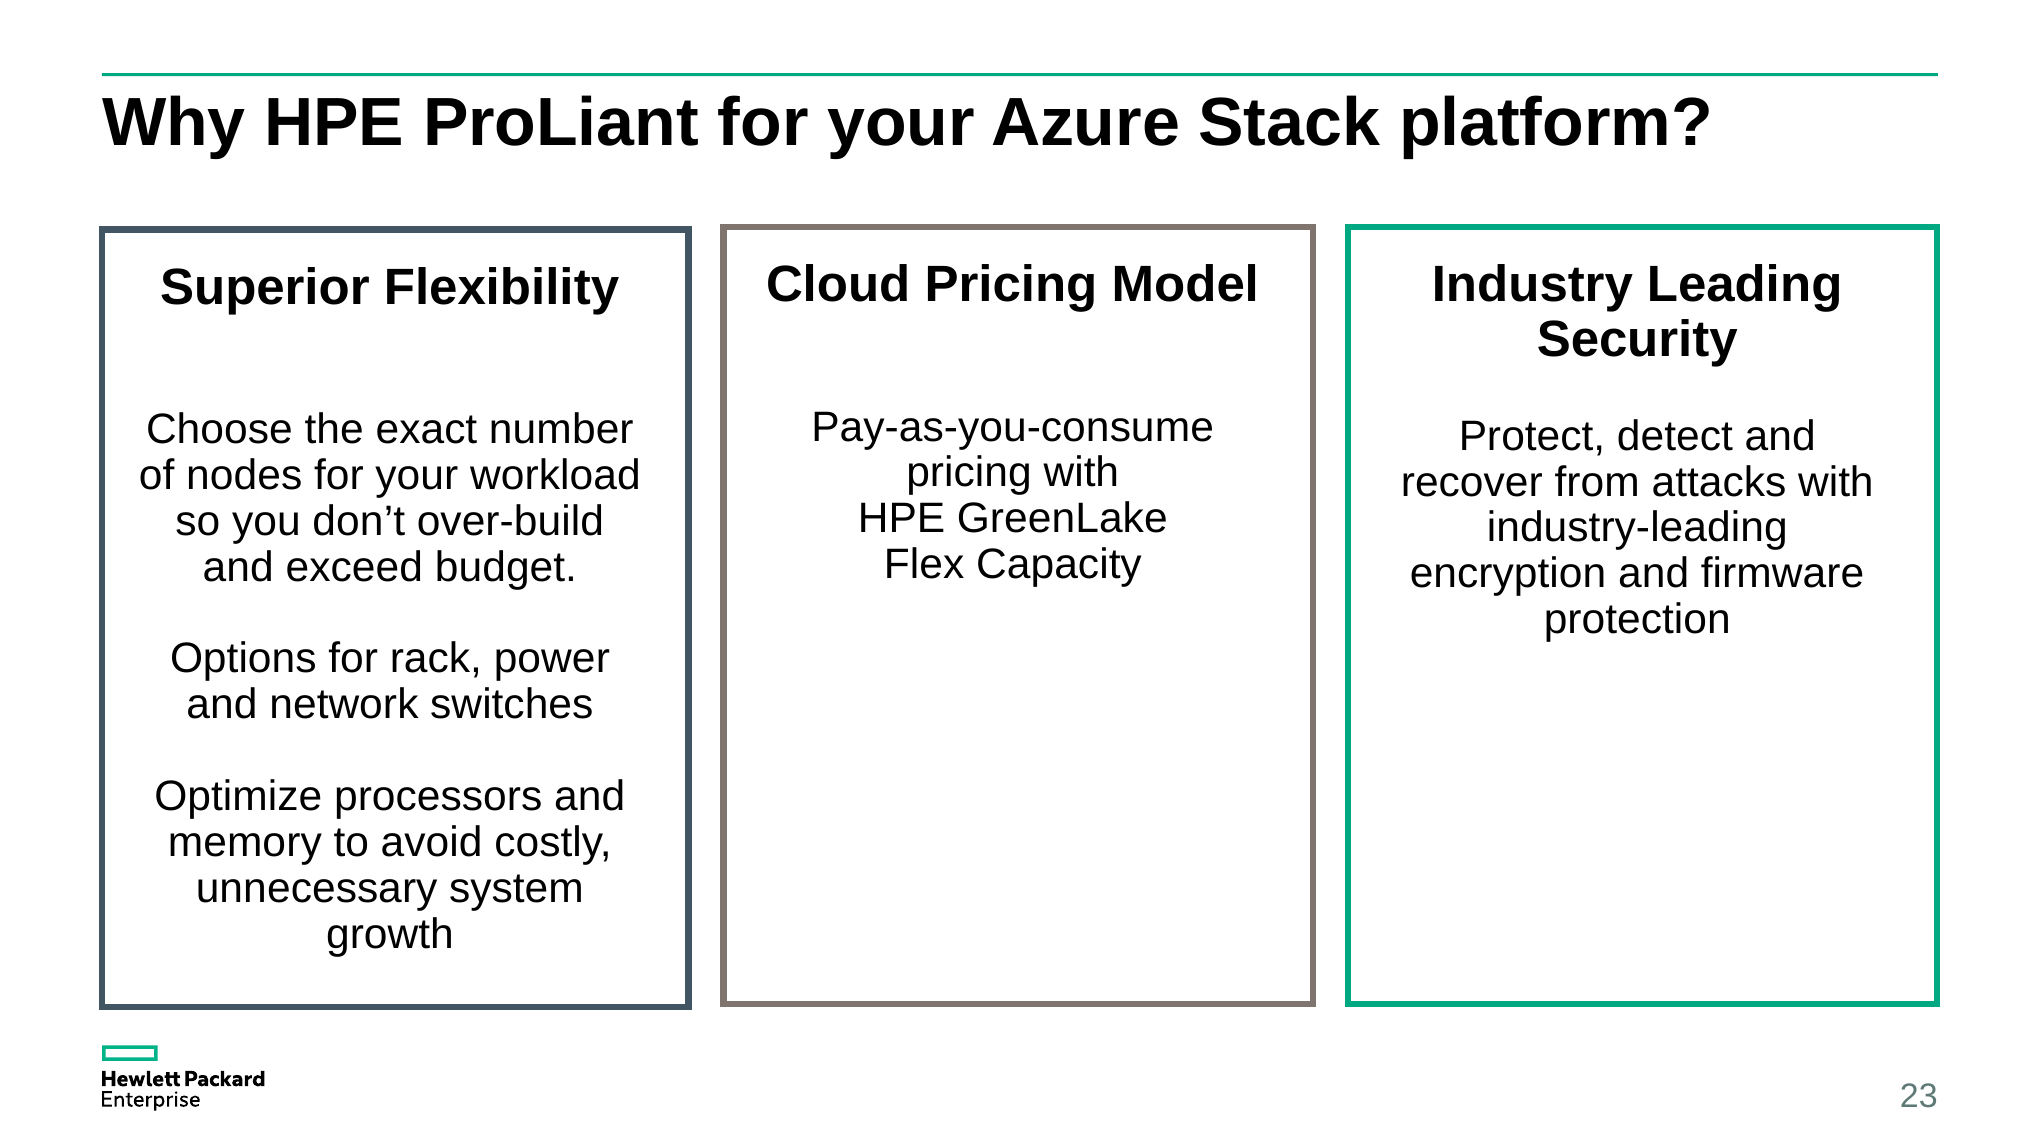

# Why HPE ProLiant for your Azure Stack platform?
Cloud Pricing Model

Pay-as-you-consume pricing with
HPE GreenLake
Flex Capacity

Industry Leading Security

Protect, detect and recover from attacks with industry-leading encryption and firmware protection

Superior Flexibility

Choose the exact number of nodes for your workload so you don’t over-build and exceed budget.

Options for rack, power and network switches

Optimize processors and memory to avoid costly, unnecessary system growth

Superior Flexibility
Choose the exact number of nodes for your workload so you don’t over-build and exceed budget.

Options for rack, power and network switches
23